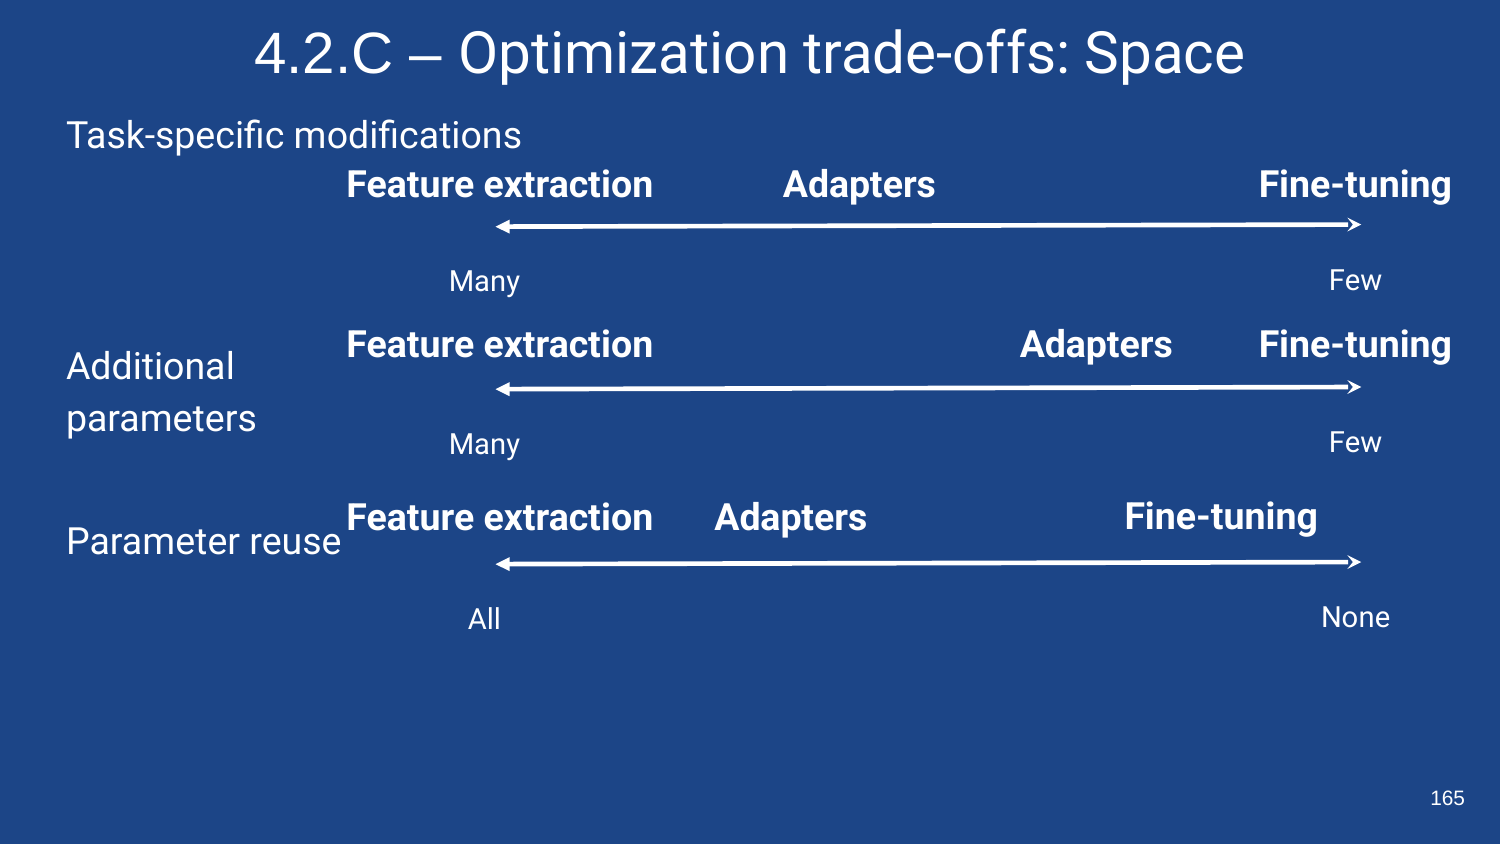

# 4.2.C – Optimization trade-offs: Space

Task-specific modifications
Feature extraction
Adapters
Fine-tuning
Few
Many
Adapters
Feature extraction
Fine-tuning
Additional parameters
Few
Many
Fine-tuning
Feature extraction
Adapters
Parameter reuse
None
All
165